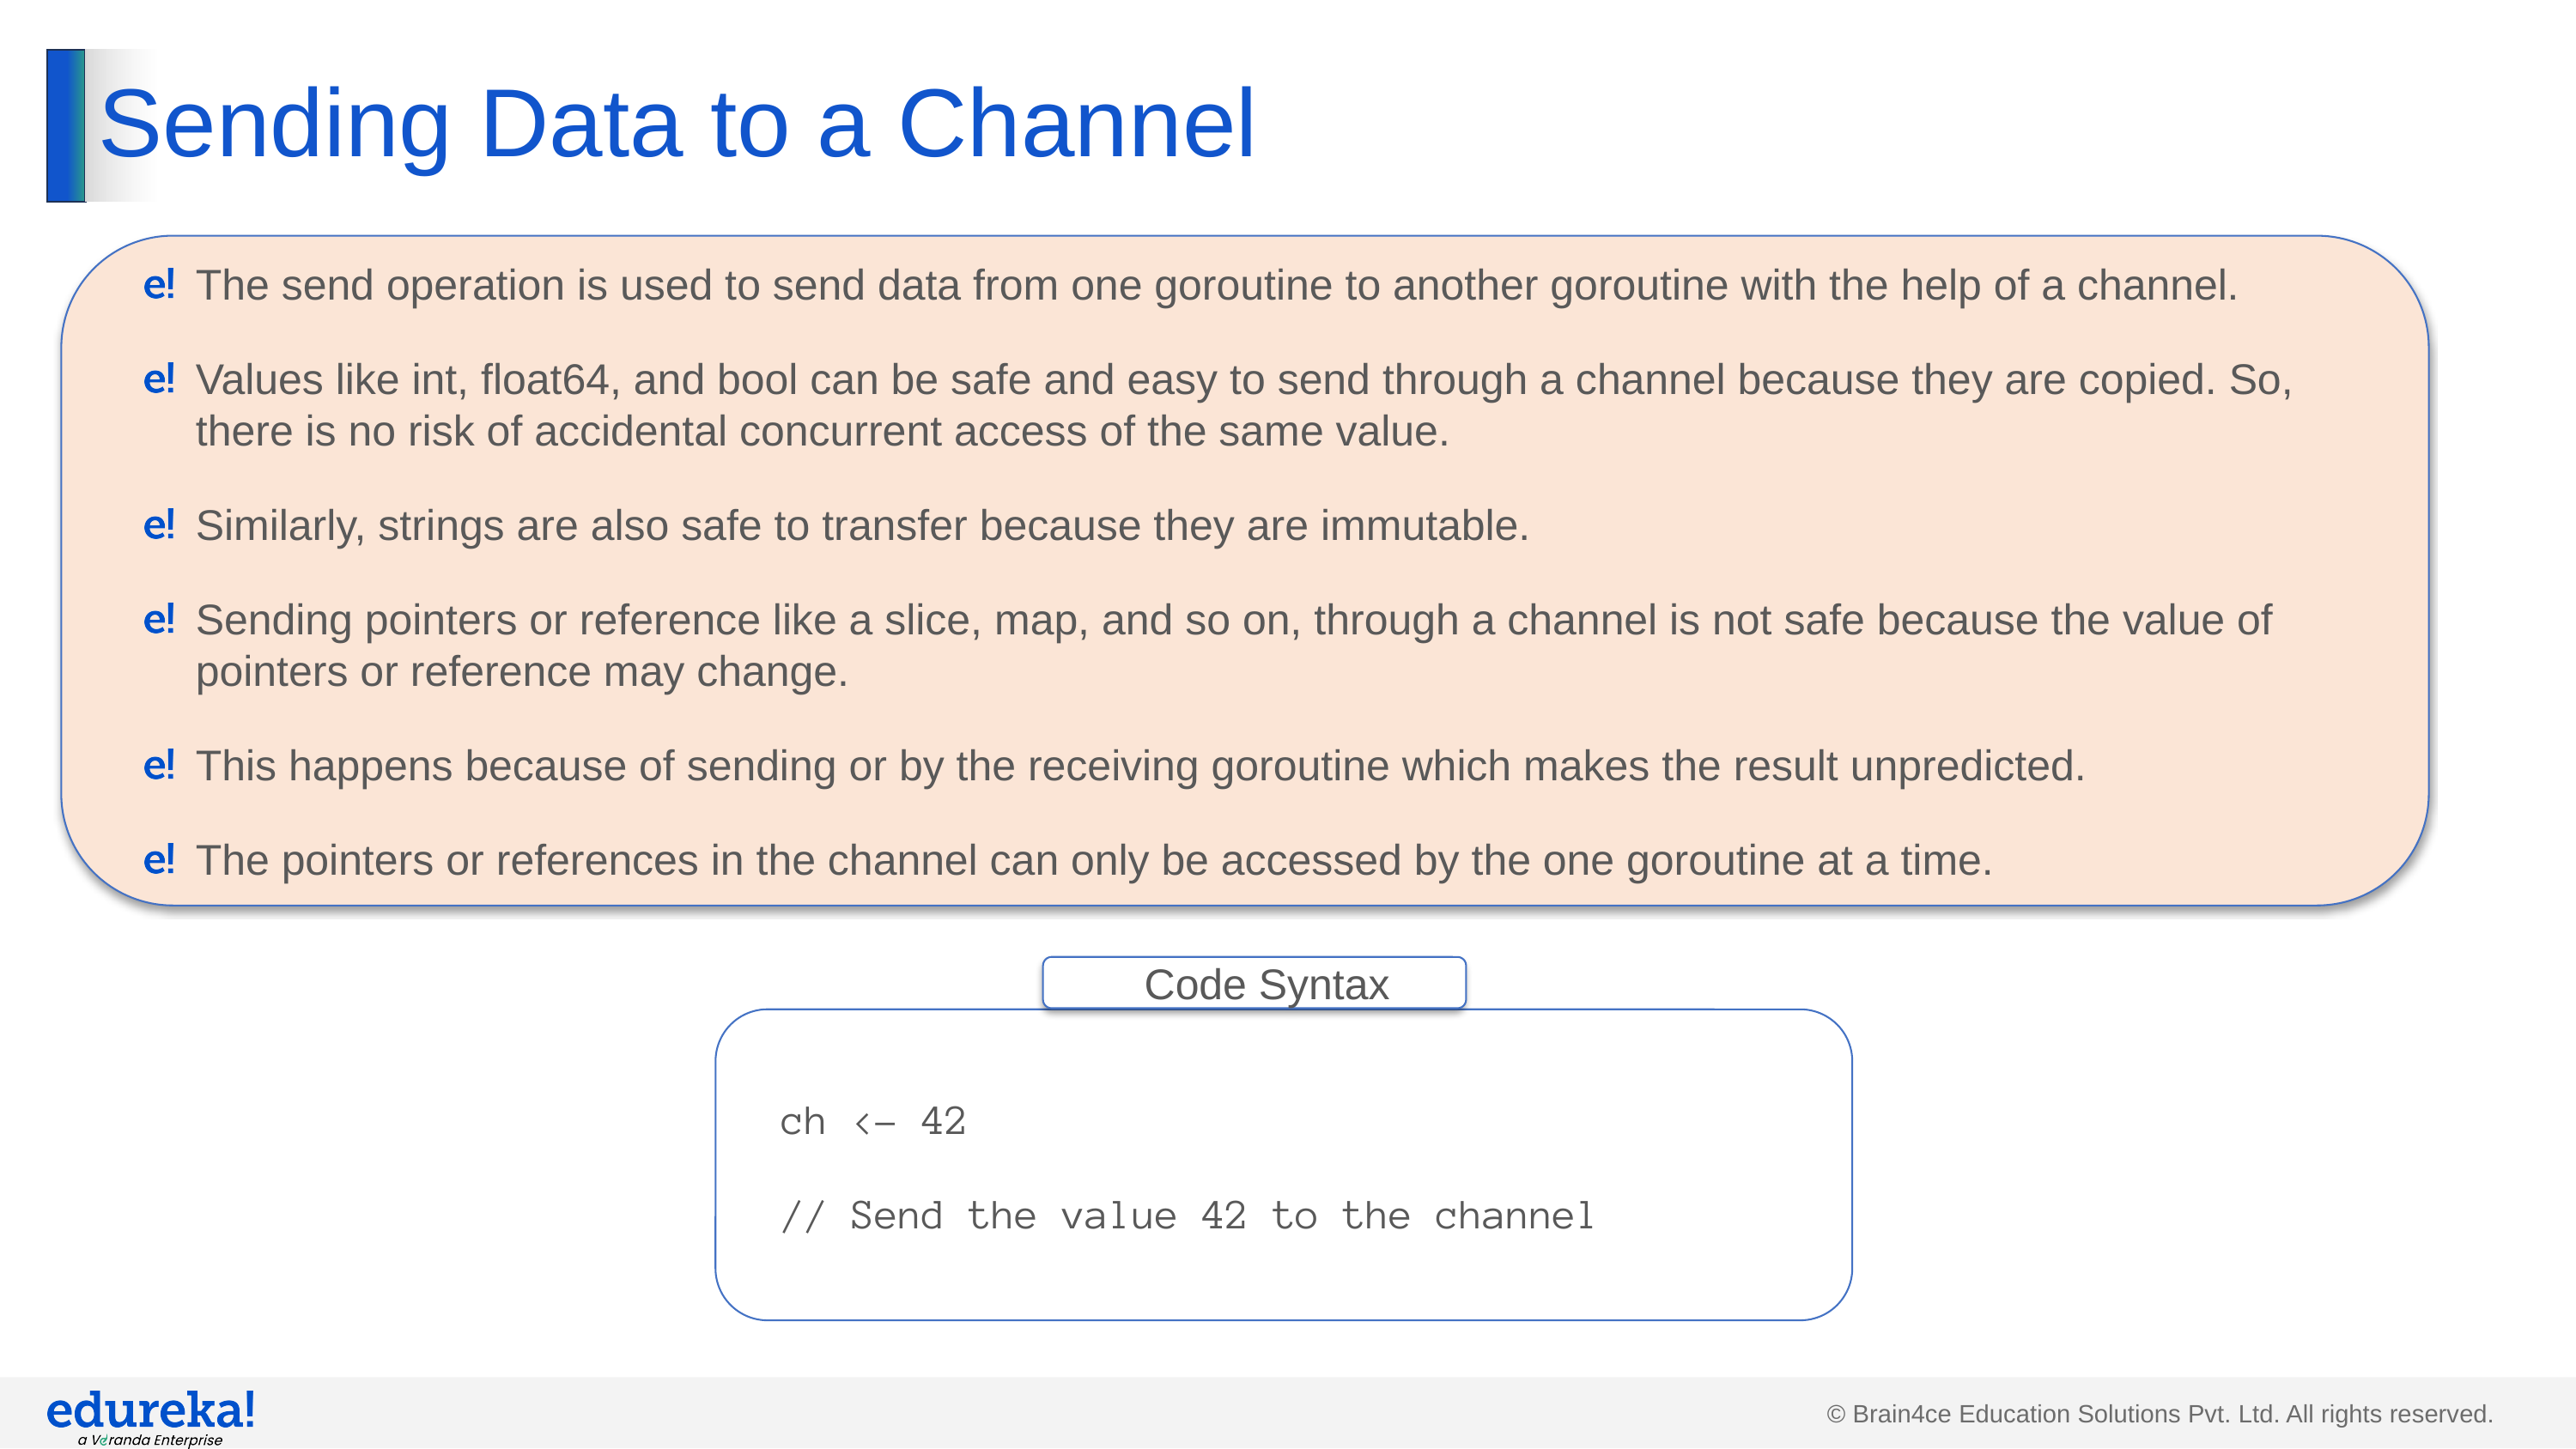

# Sending Data to a Channel
The send operation is used to send data from one goroutine to another goroutine with the help of a channel.
Values like int, float64, and bool can be safe and easy to send through a channel because they are copied. So, there is no risk of accidental concurrent access of the same value.
Similarly, strings are also safe to transfer because they are immutable.
Sending pointers or reference like a slice, map, and so on, through a channel is not safe because the value of pointers or reference may change.
This happens because of sending or by the receiving goroutine which makes the result unpredicted.
The pointers or references in the channel can only be accessed by the one goroutine at a time.
Code Syntax
ch <- 42
// Send the value 42 to the channel